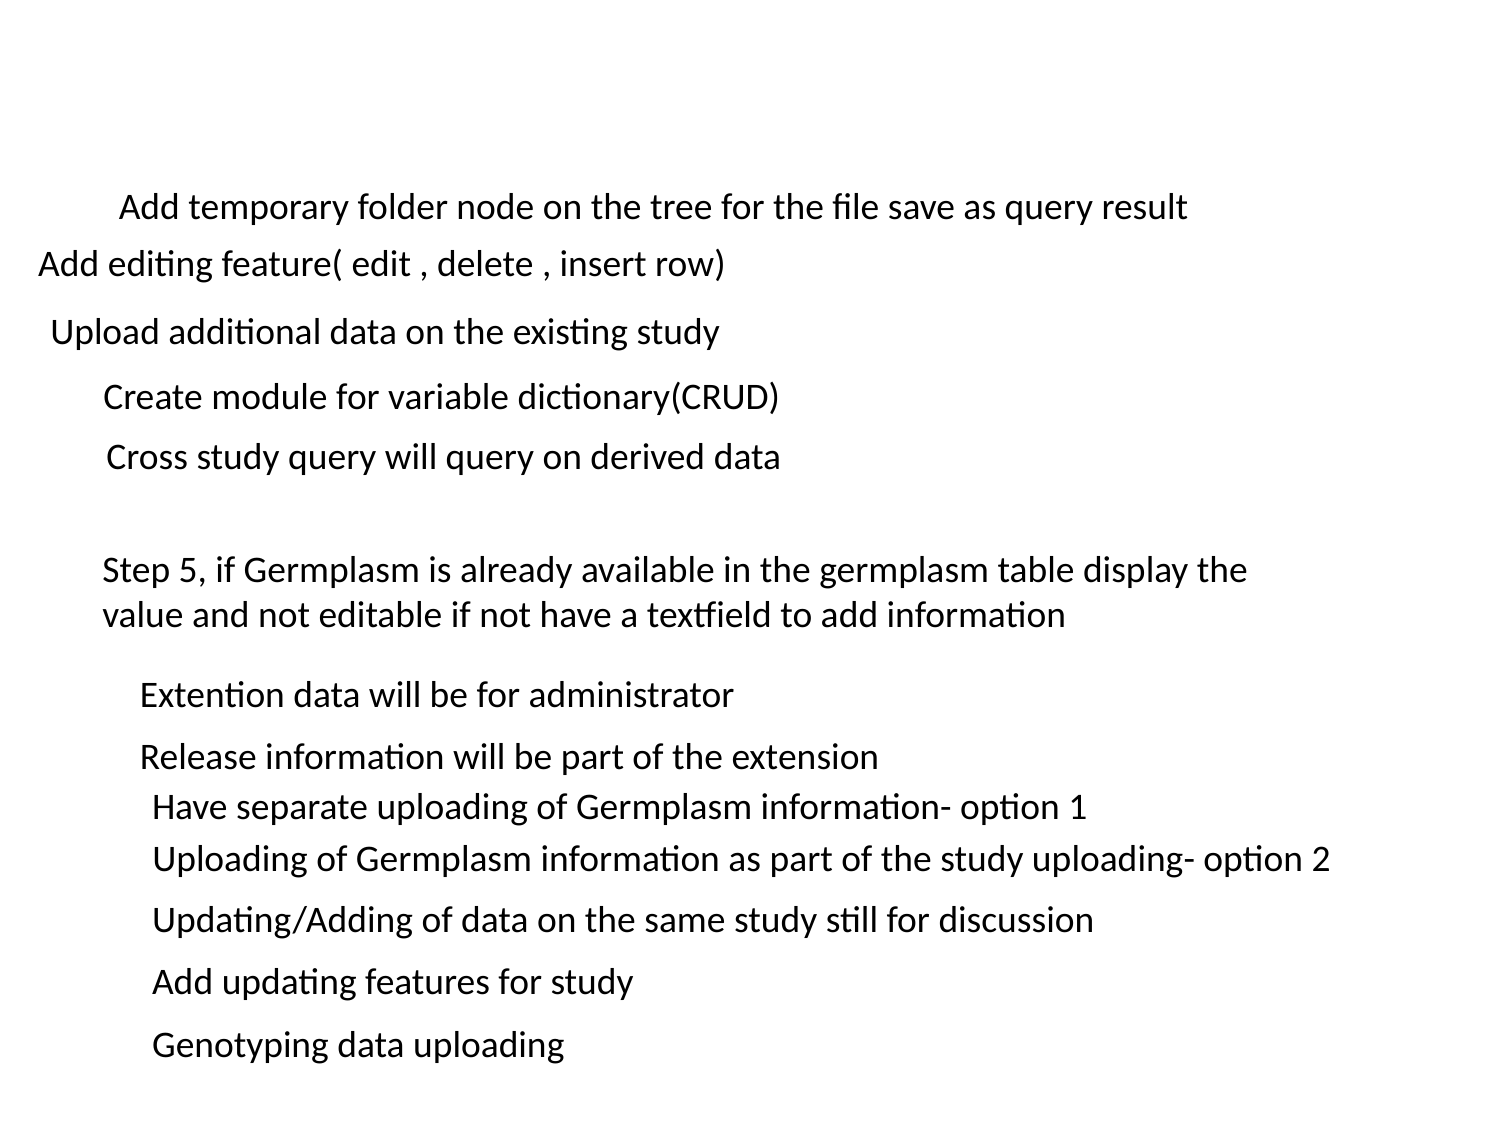

Add temporary folder node on the tree for the file save as query result
Add editing feature( edit , delete , insert row)
Upload additional data on the existing study
Create module for variable dictionary(CRUD)
Cross study query will query on derived data
Step 5, if Germplasm is already available in the germplasm table display the value and not editable if not have a textfield to add information
Extention data will be for administrator
Release information will be part of the extension
Have separate uploading of Germplasm information- option 1
Uploading of Germplasm information as part of the study uploading- option 2
Updating/Adding of data on the same study still for discussion
Add updating features for study
Genotyping data uploading